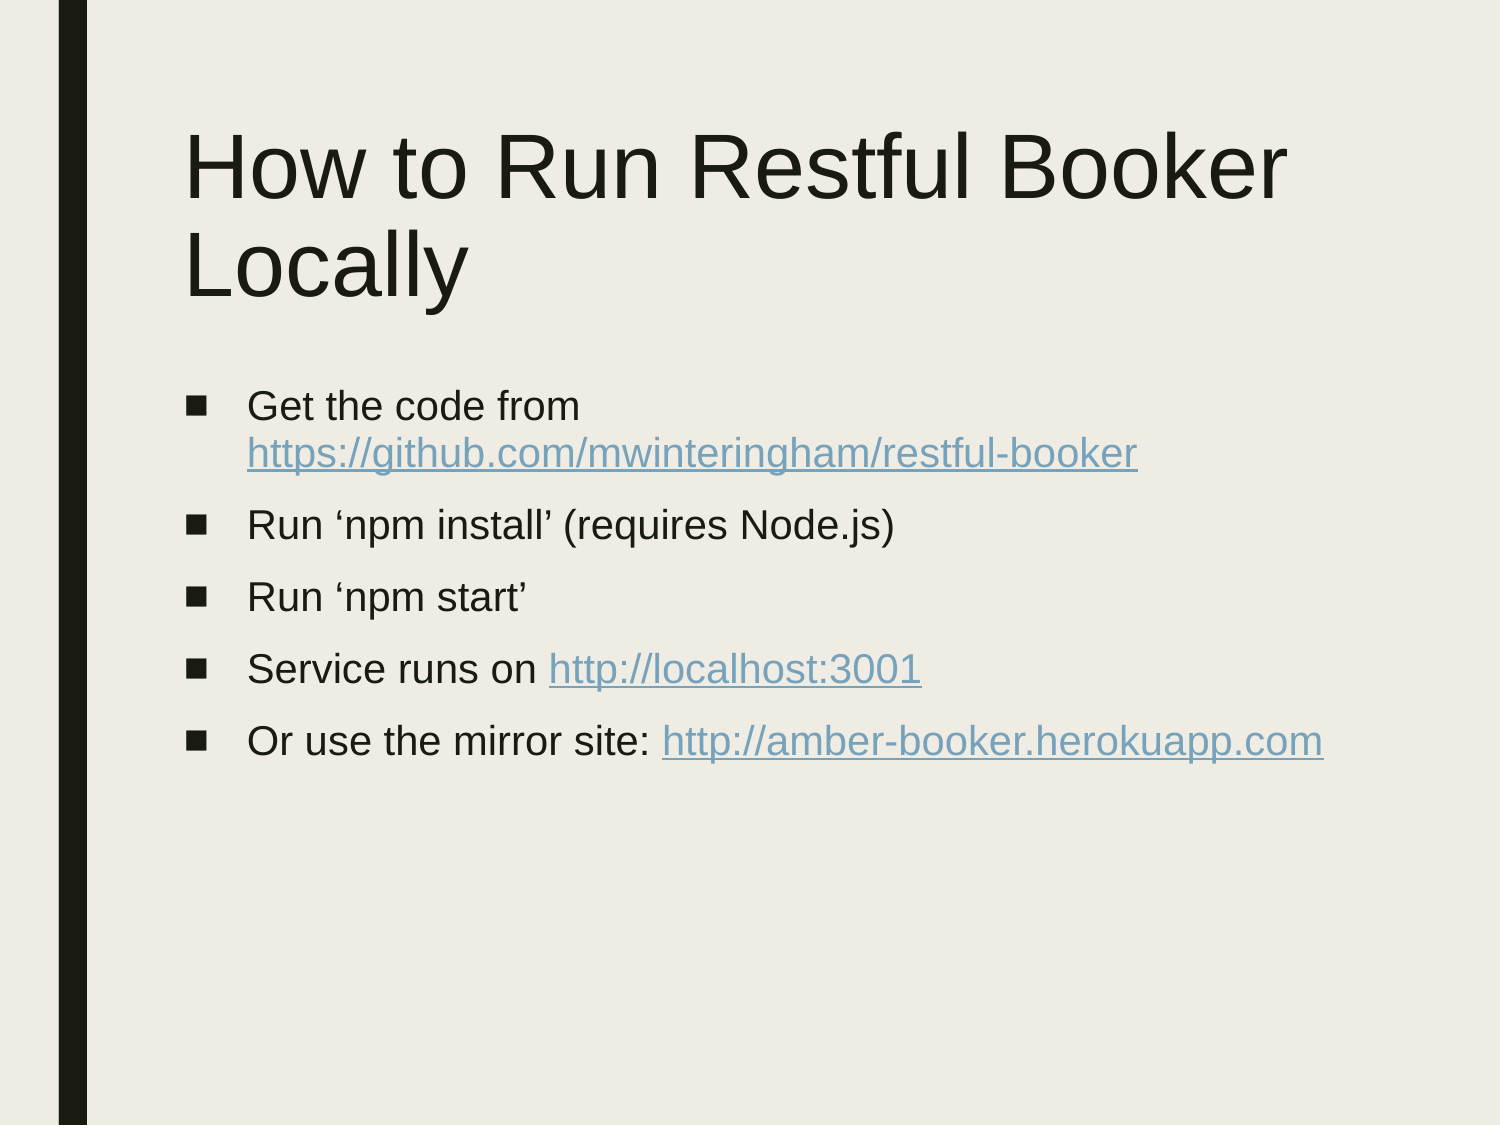

# How to Run Restful Booker Locally
Get the code from https://github.com/mwinteringham/restful-booker
Run ‘npm install’ (requires Node.js)
Run ‘npm start’
Service runs on http://localhost:3001
Or use the mirror site: http://amber-booker.herokuapp.com